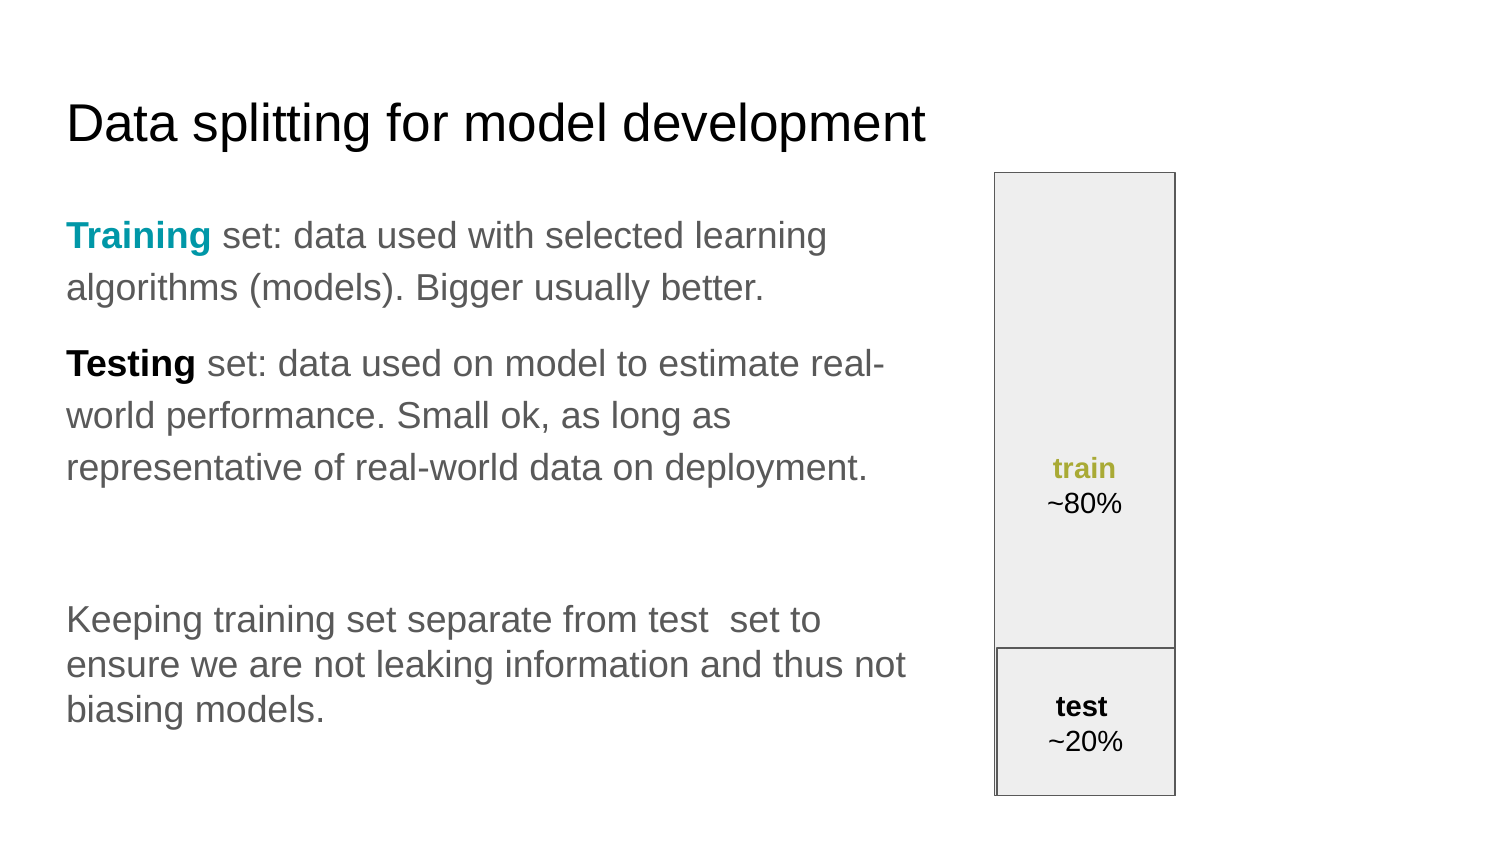

# Data splitting for model development
train
~80%
Training set: data used with selected learning algorithms (models). Bigger usually better.
Testing set: data used on model to estimate real-world performance. Small ok, as long as representative of real-world data on deployment.

Keeping training set separate from test  set to  ensure we are not leaking information and thus not biasing models.
test
~20%